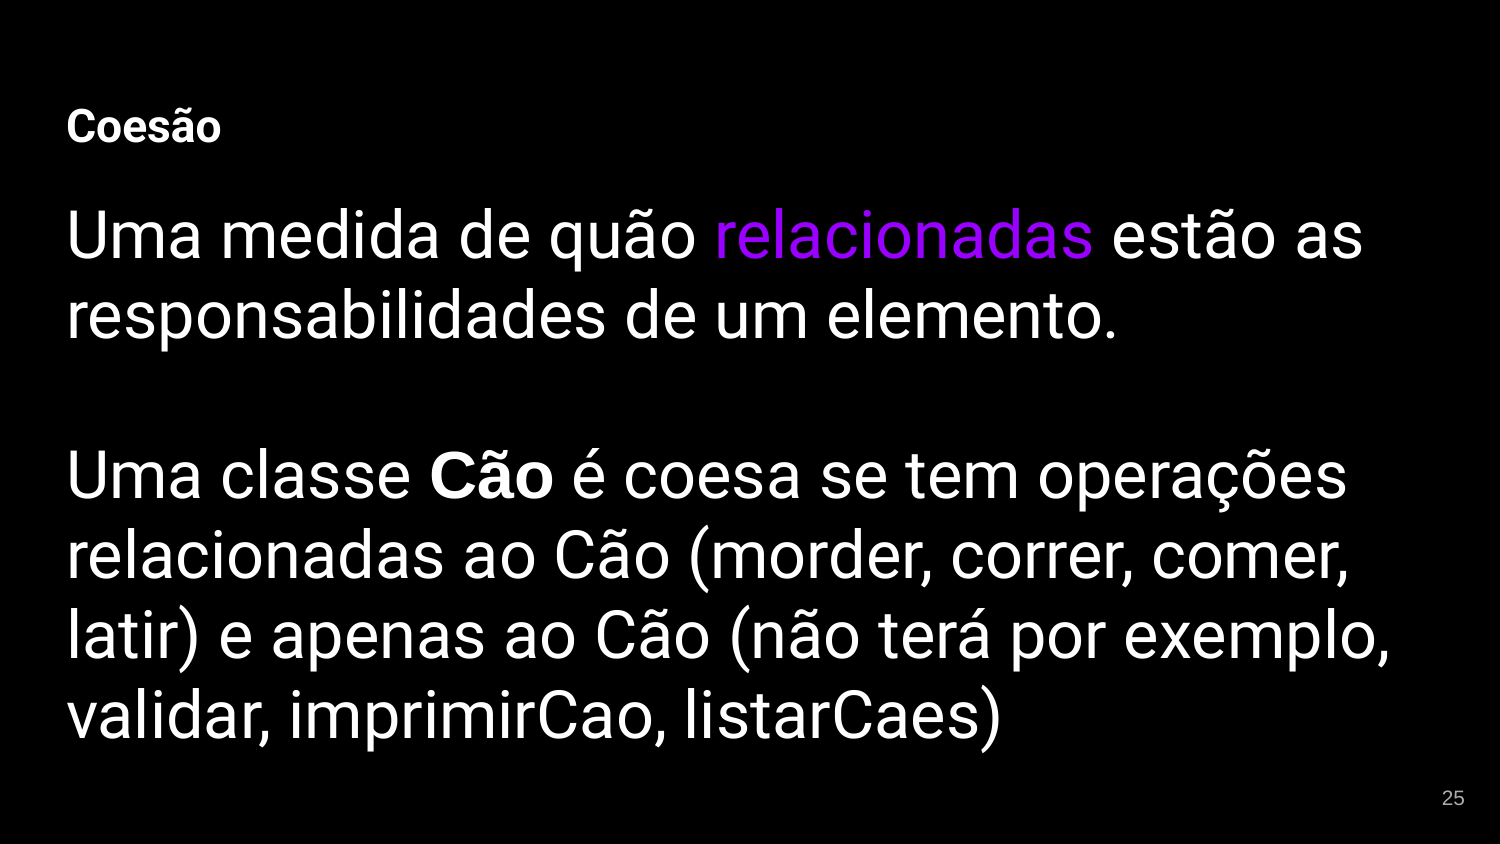

# Coesão
Uma medida de quão relacionadas estão as responsabilidades de um elemento.

Uma classe Cão é coesa se tem operações relacionadas ao Cão (morder, correr, comer, latir) e apenas ao Cão (não terá por exemplo, validar, imprimirCao, listarCaes)
25